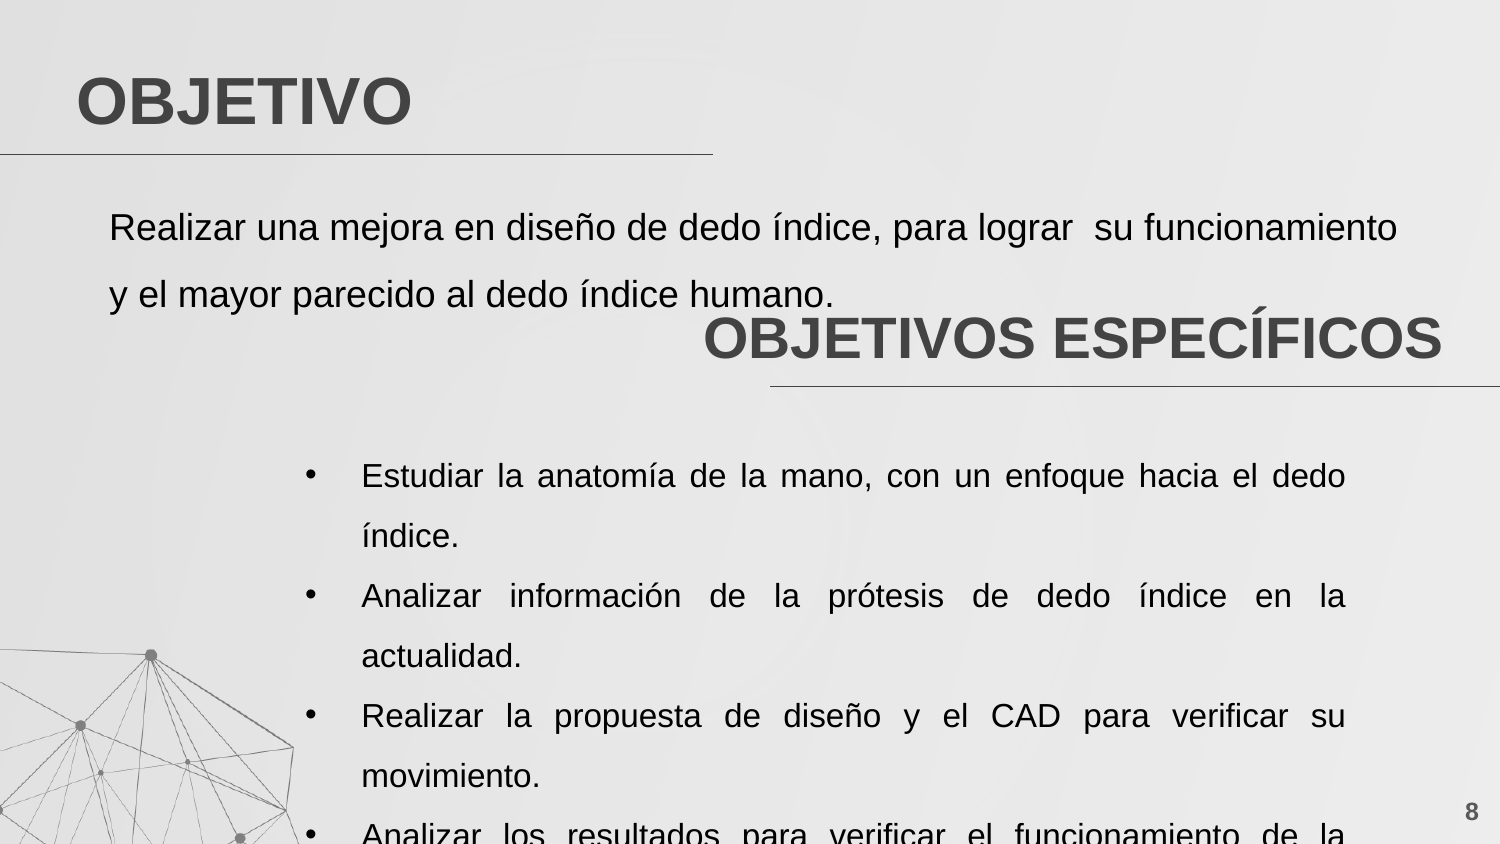

# OBJETIVO
Realizar una mejora en diseño de dedo índice, para lograr  su funcionamiento y el mayor parecido al dedo índice humano.

OBJETIVOS ESPECÍFICOS
Estudiar la anatomía de la mano, con un enfoque hacia el dedo índice.
Analizar información de la prótesis de dedo índice en la actualidad.
Realizar la propuesta de diseño y el CAD para verificar su movimiento.
Analizar los resultados para verificar el funcionamiento de la prótesis.
Examinar si el objetivo se cumple y plantear el trabajo a futuro del proyecto.

8